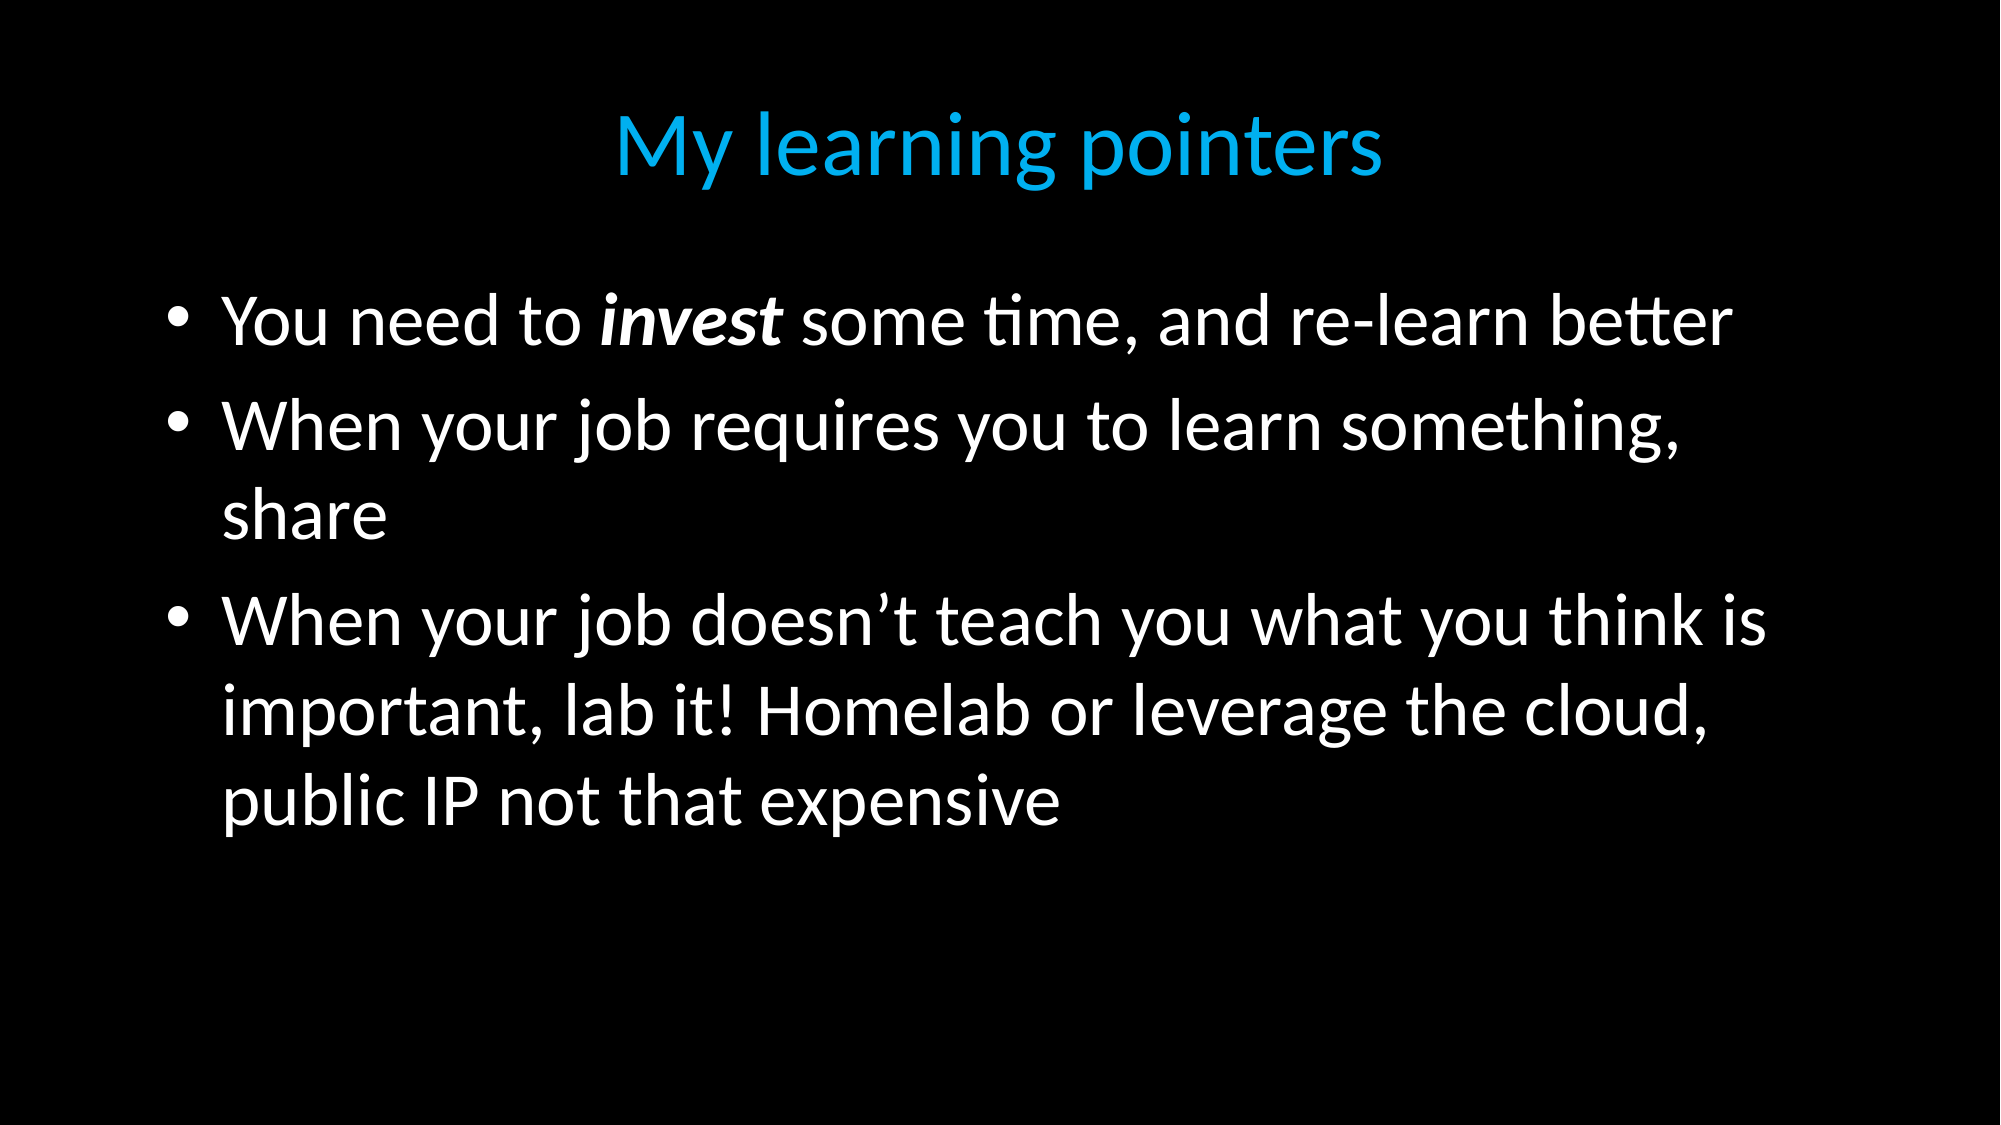

# My learning pointers
You need to invest some time, and re-learn better
When your job requires you to learn something, share
When your job doesn’t teach you what you think is important, lab it! Homelab or leverage the cloud, public IP not that expensive